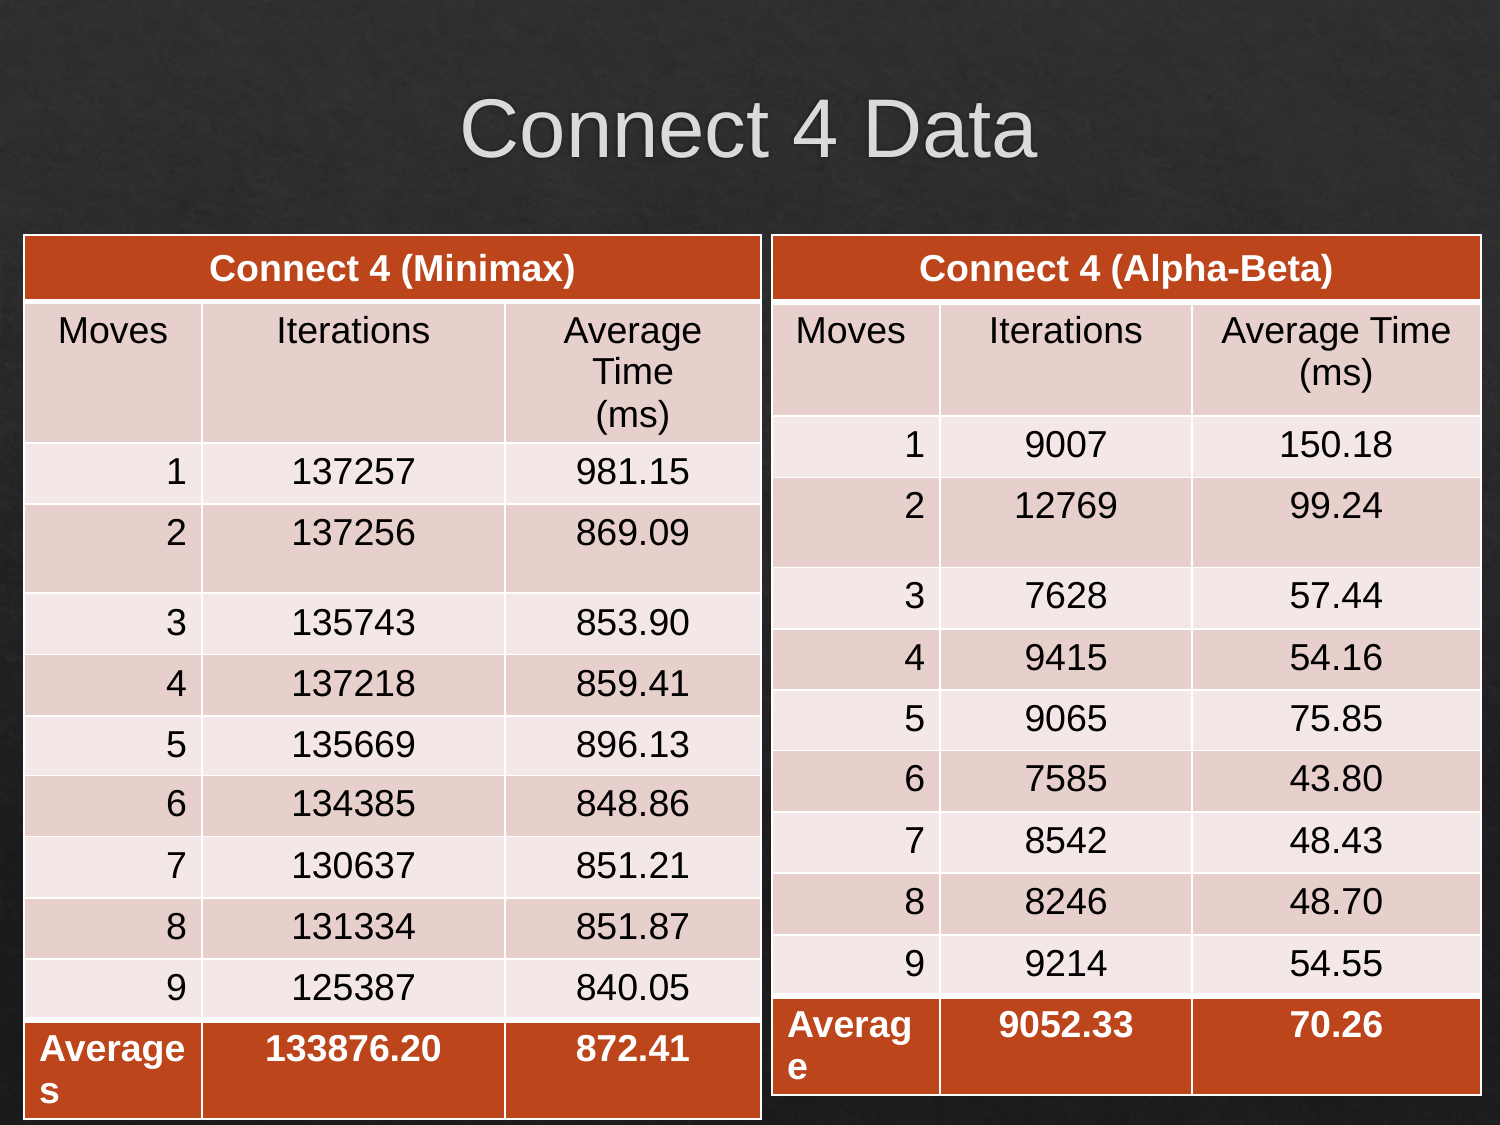

# Connect 4 Data
| Connect 4 (Alpha-Beta) |  |  |
| --- | --- | --- |
| Moves | Iterations | Average Time (ms) |
| 1 | 9007 | 150.18 |
| 2 | 12769 | 99.24 |
| 3 | 7628 | 57.44 |
| 4 | 9415 | 54.16 |
| 5 | 9065 | 75.85 |
| 6 | 7585 | 43.80 |
| 7 | 8542 | 48.43 |
| 8 | 8246 | 48.70 |
| 9 | 9214 | 54.55 |
| Average | 9052.33 | 70.26 |
| Connect 4 (Minimax) |  |  |
| --- | --- | --- |
| Moves | Iterations | Average Time (ms) |
| 1 | 137257 | 981.15 |
| 2 | 137256 | 869.09 |
| 3 | 135743 | 853.90 |
| 4 | 137218 | 859.41 |
| 5 | 135669 | 896.13 |
| 6 | 134385 | 848.86 |
| 7 | 130637 | 851.21 |
| 8 | 131334 | 851.87 |
| 9 | 125387 | 840.05 |
| Averages | 133876.20 | 872.41 |